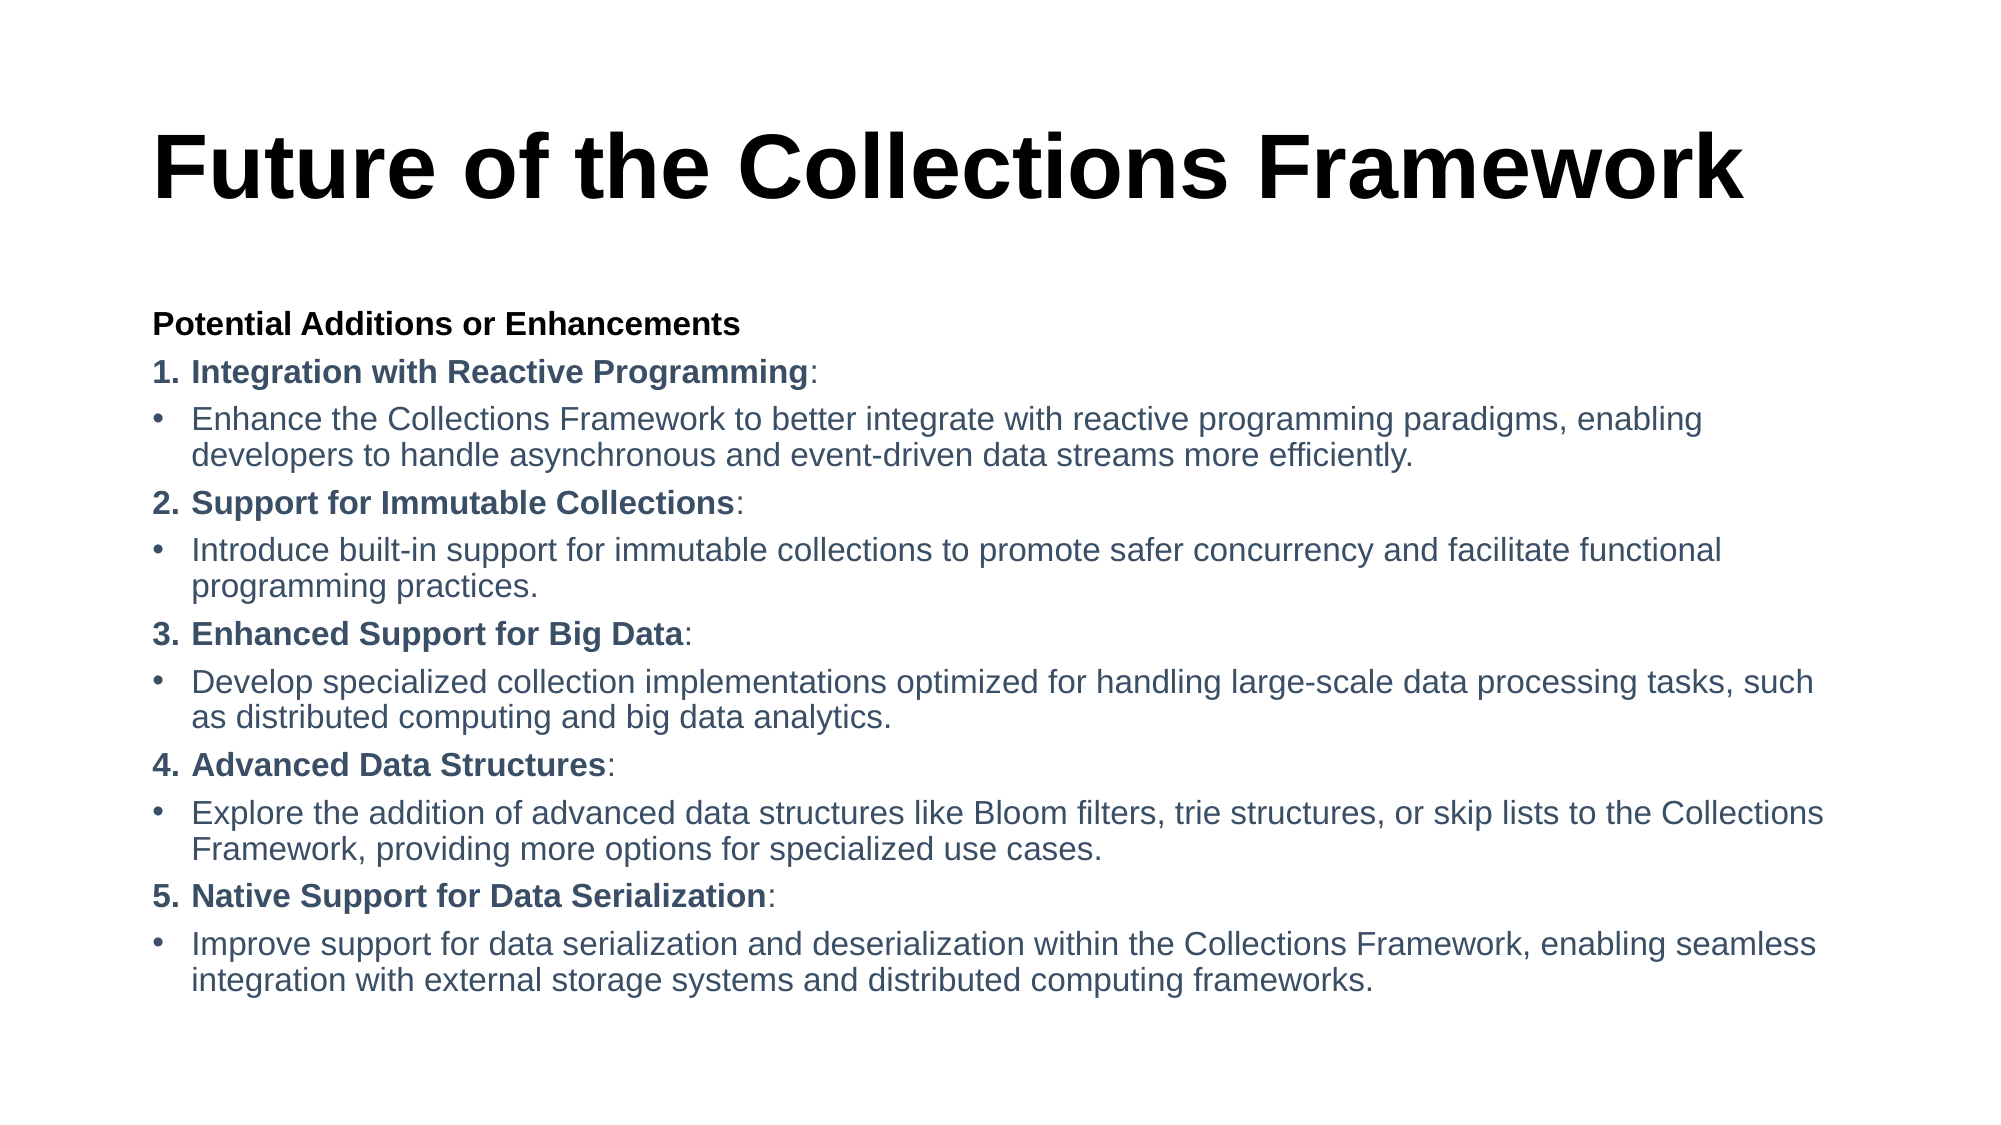

# Future of the Collections Framework
Potential Additions or Enhancements
Integration with Reactive Programming:
Enhance the Collections Framework to better integrate with reactive programming paradigms, enabling developers to handle asynchronous and event-driven data streams more efficiently.
Support for Immutable Collections:
Introduce built-in support for immutable collections to promote safer concurrency and facilitate functional programming practices.
Enhanced Support for Big Data:
Develop specialized collection implementations optimized for handling large-scale data processing tasks, such as distributed computing and big data analytics.
Advanced Data Structures:
Explore the addition of advanced data structures like Bloom filters, trie structures, or skip lists to the Collections Framework, providing more options for specialized use cases.
Native Support for Data Serialization:
Improve support for data serialization and deserialization within the Collections Framework, enabling seamless integration with external storage systems and distributed computing frameworks.